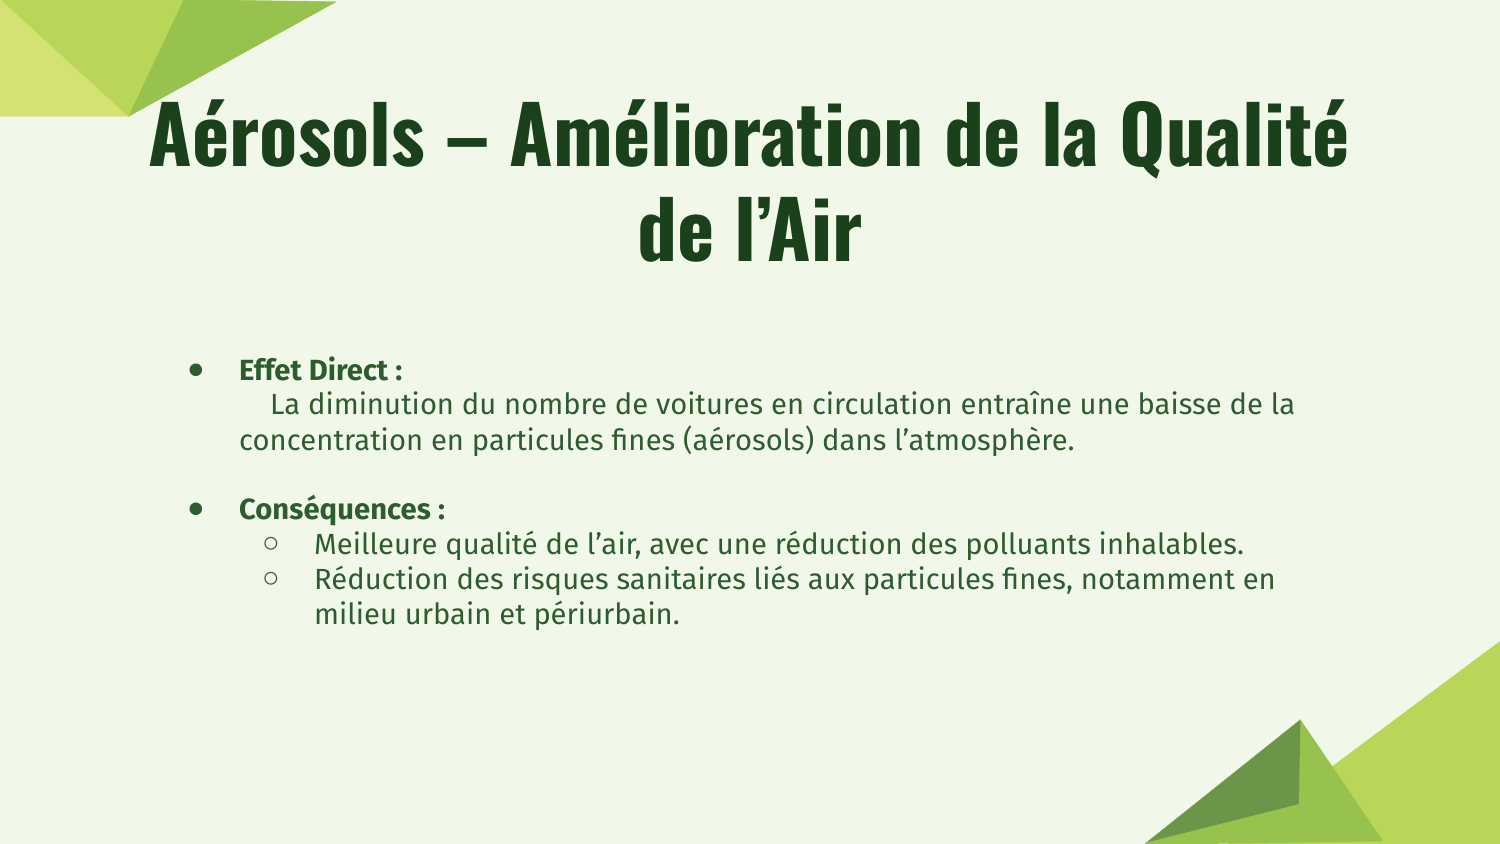

# Aérosols – Amélioration de la Qualité de l’Air

Effet Direct :
    La diminution du nombre de voitures en circulation entraîne une baisse de la concentration en particules fines (aérosols) dans l’atmosphère.
Conséquences :
Meilleure qualité de l’air, avec une réduction des polluants inhalables.
Réduction des risques sanitaires liés aux particules fines, notamment en milieu urbain et périurbain.